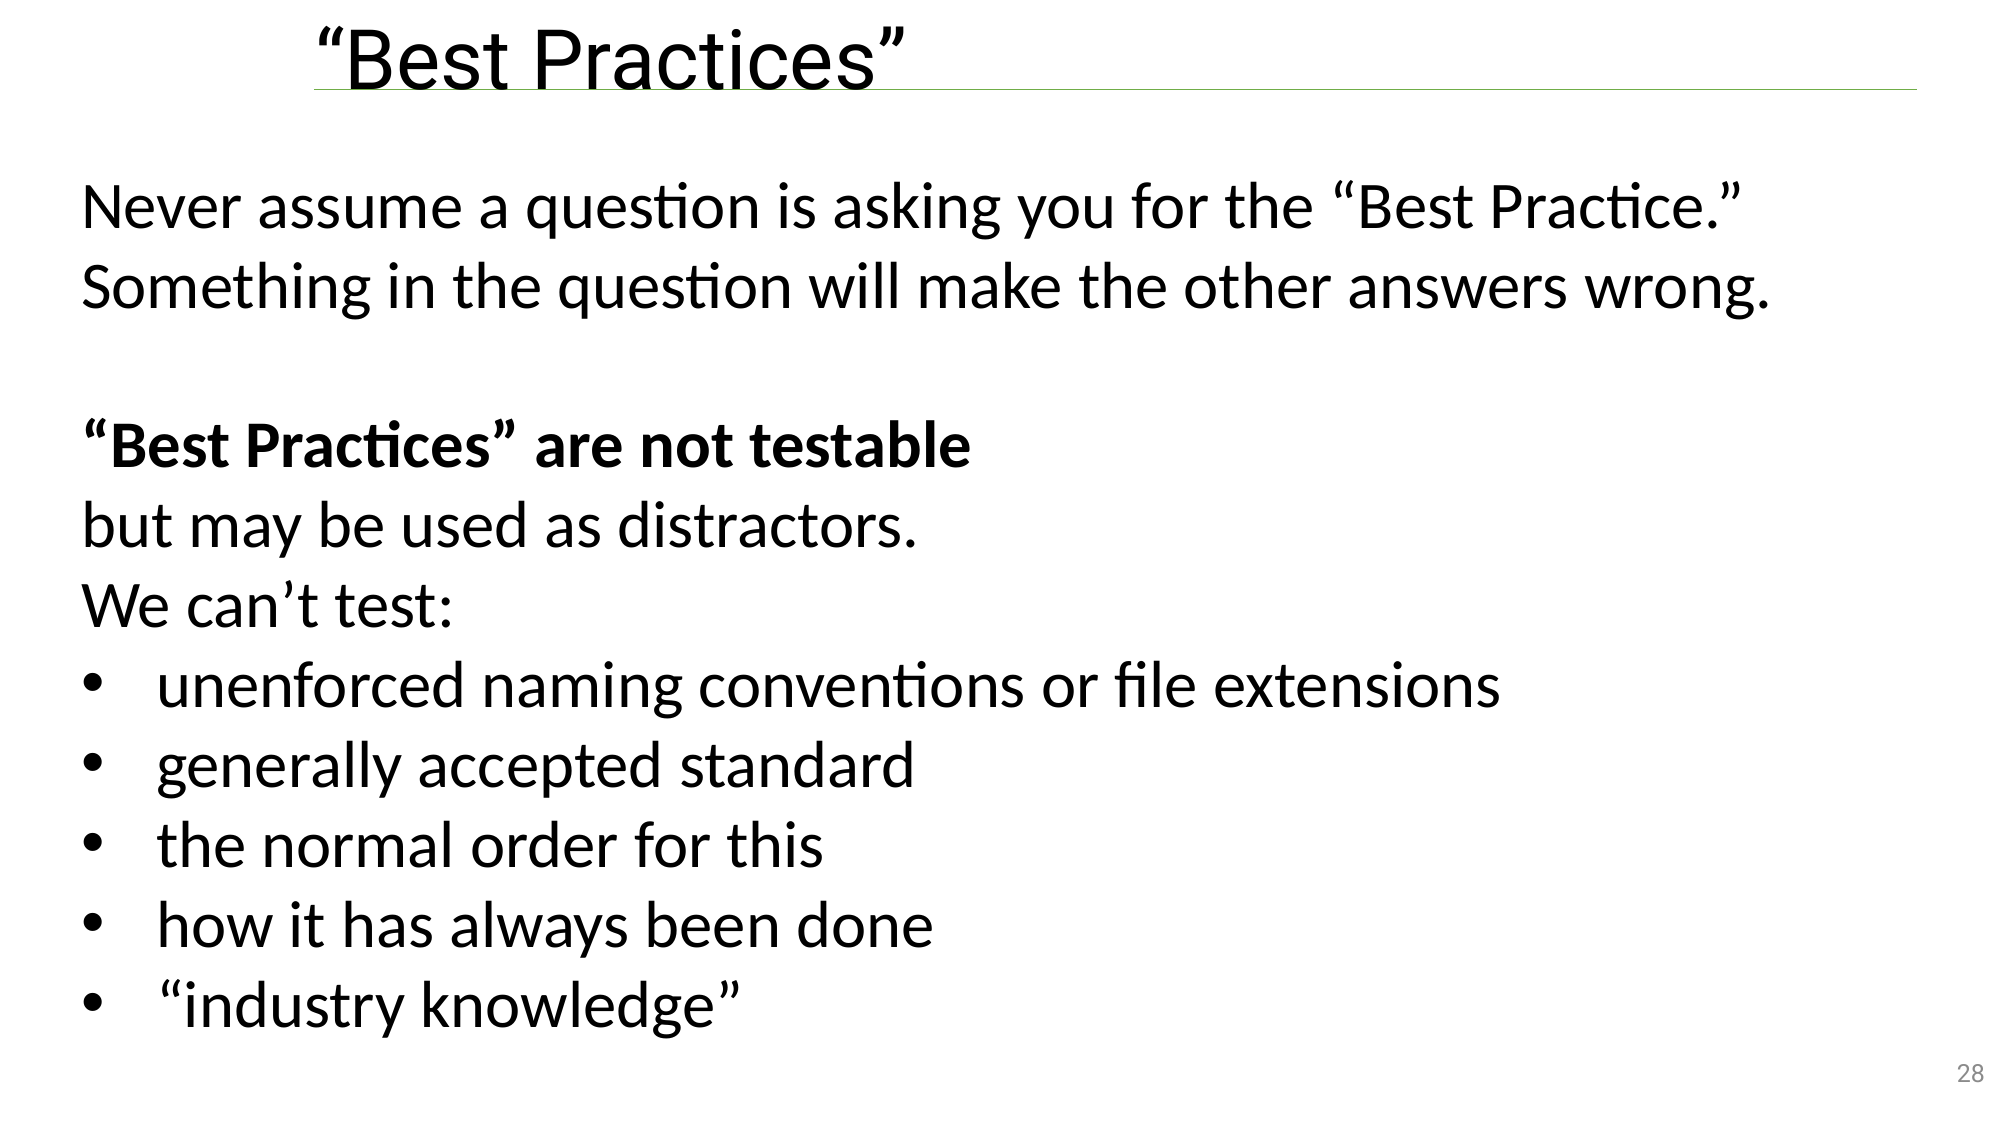

# “Best Practices”
Never assume a question is asking you for the “Best Practice.”
Something in the question will make the other answers wrong.

“Best Practices” are not testable
but may be used as distractors.
We can’t test:
unenforced naming conventions or file extensions
generally accepted standard
the normal order for this
how it has always been done
“industry knowledge”
28